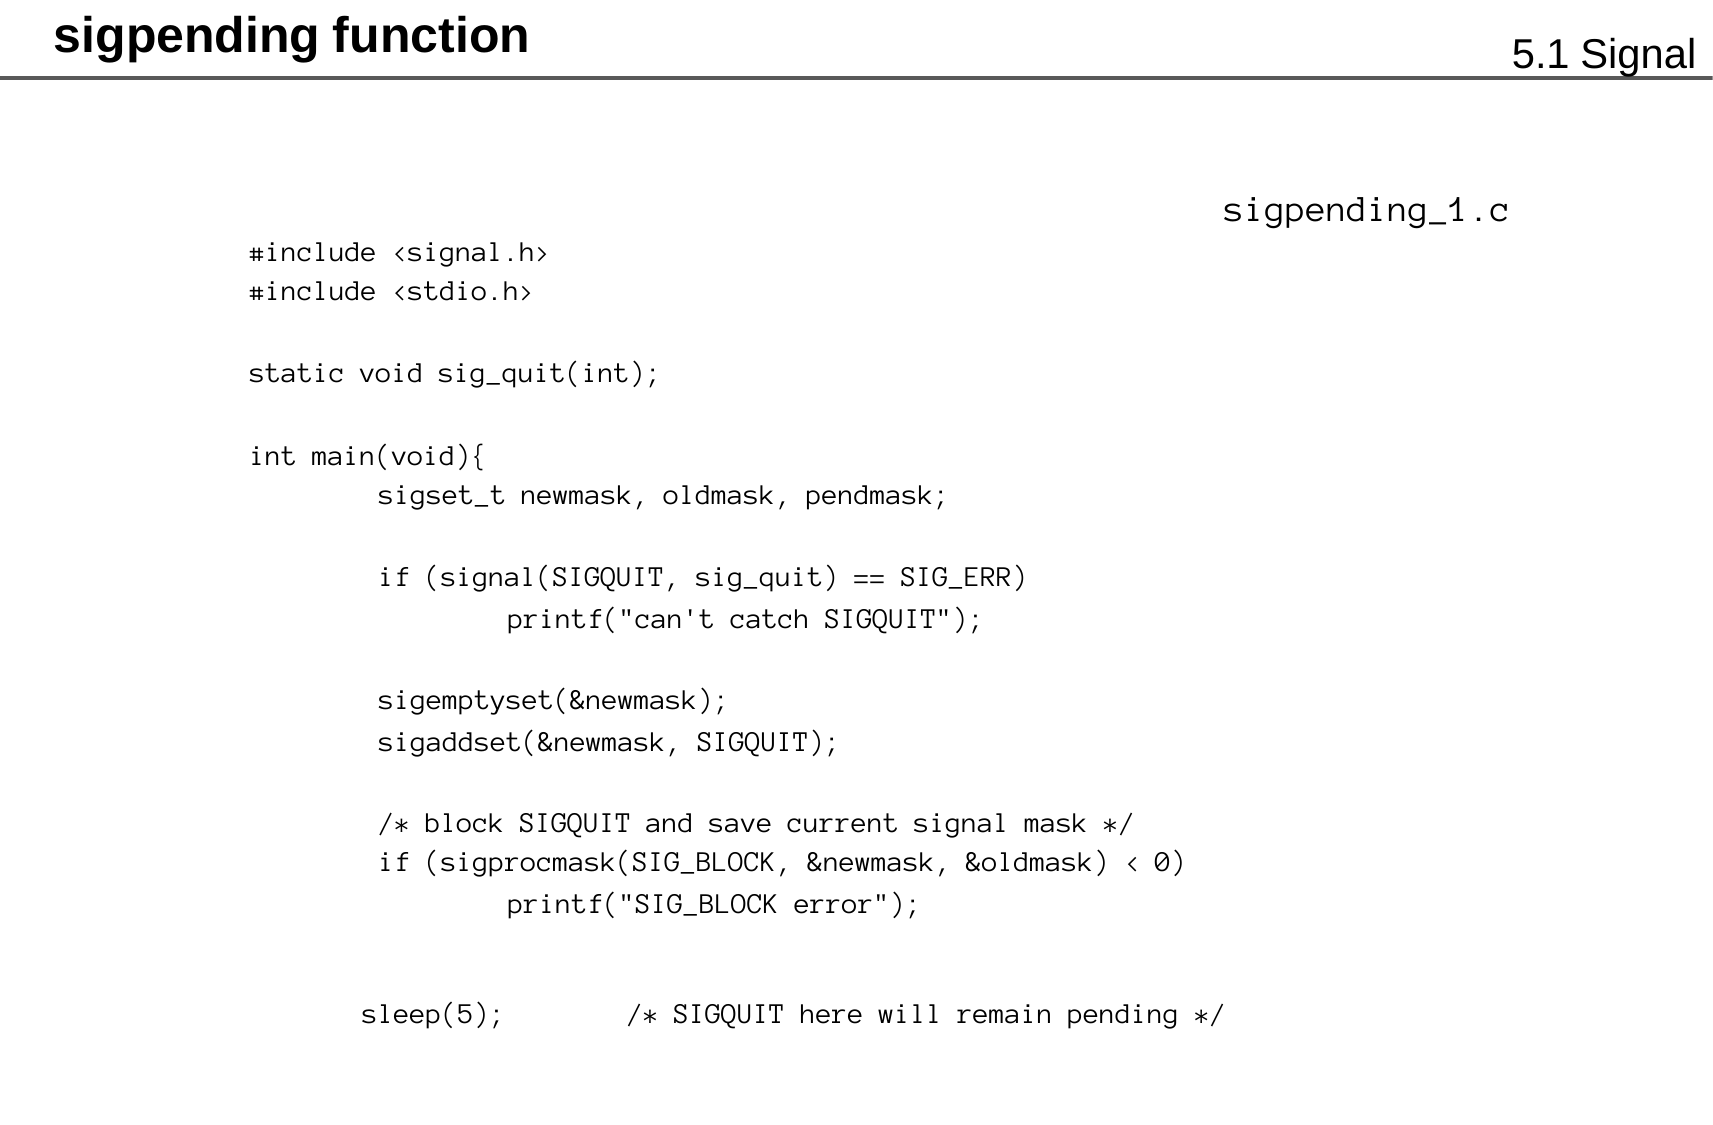

sigpending function

	#include  <signal.h>
	#include  <stdio.h>

	static  void  sig_quit(int);

	int  main(void){
		sigset_t  newmask,  oldmask,  pendmask;

		if  (signal(SIGQUIT,  sig_quit)  ==  SIG_ERR)
			printf("can't  catch  SIGQUIT");

		sigemptyset(&newmask);
		sigaddset(&newmask,  SIGQUIT);

		/*  block  SIGQUIT  and  save  current  signal  mask  */
		if  (sigprocmask(SIG_BLOCK,  &newmask,  &oldmask)  <  0)
			printf("SIG_BLOCK  error");
	5.1 Signal

sigpending_1.c

sleep(5);
/*  SIGQUIT  here  will  remain  pending  */